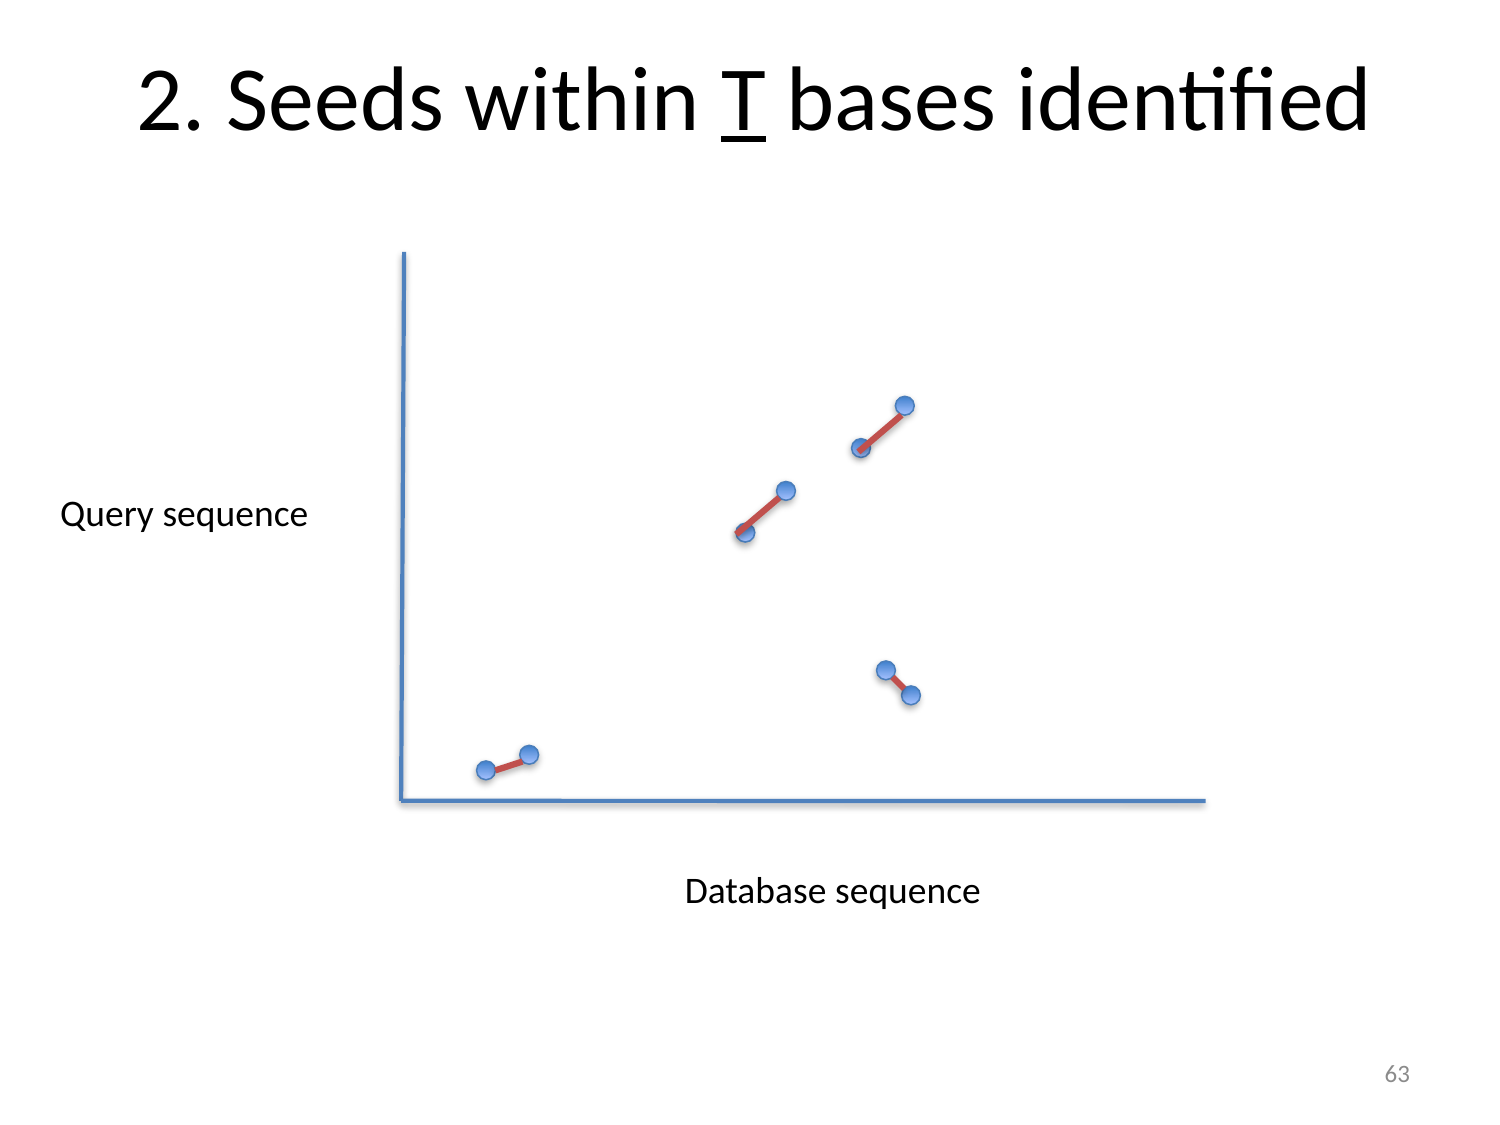

# 2. Seeds within T bases identified

Query sequence

Database sequence
63